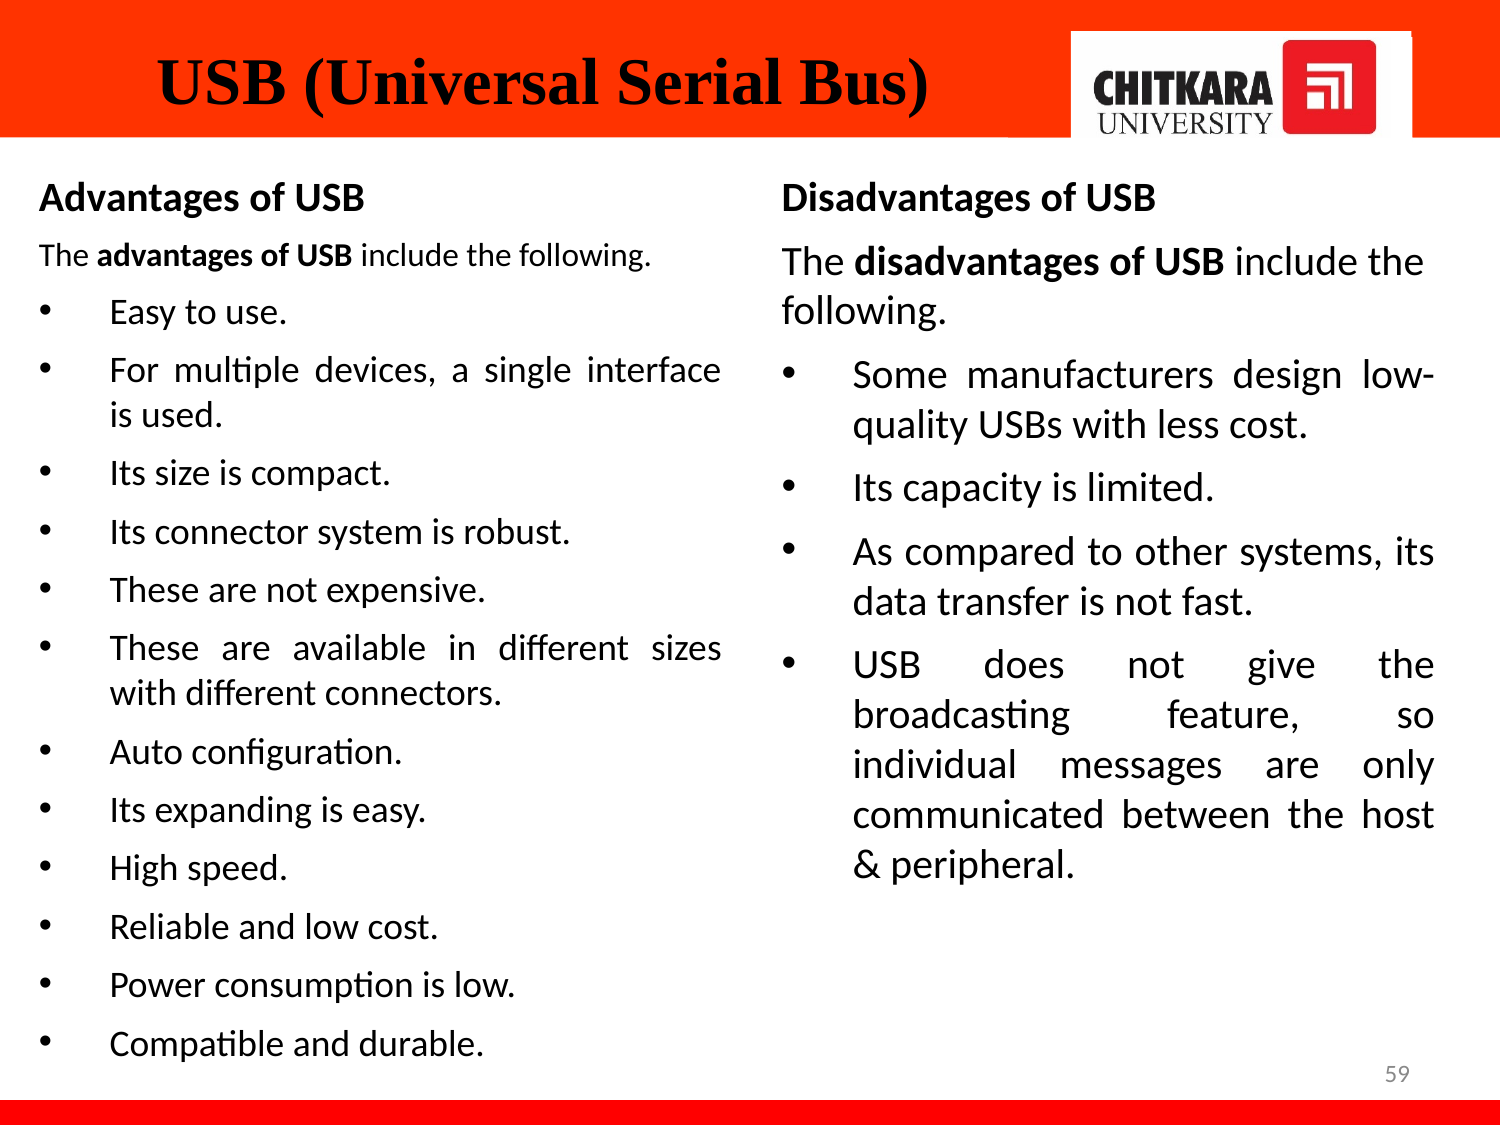

# USB (Universal Serial Bus)
Advantages of USB
The advantages of USB include the following.
Easy to use.
For multiple devices, a single interface is used.
Its size is compact.
Its connector system is robust.
These are not expensive.
These are available in different sizes with different connectors.
Auto configuration.
Its expanding is easy.
High speed.
Reliable and low cost.
Power consumption is low.
Compatible and durable.

Disadvantages of USB
The disadvantages of USB include the following.
Some manufacturers design low-quality USBs with less cost.
Its capacity is limited.
As compared to other systems, its data transfer is not fast.
USB does not give the broadcasting feature, so individual messages are only communicated between the host & peripheral.

59